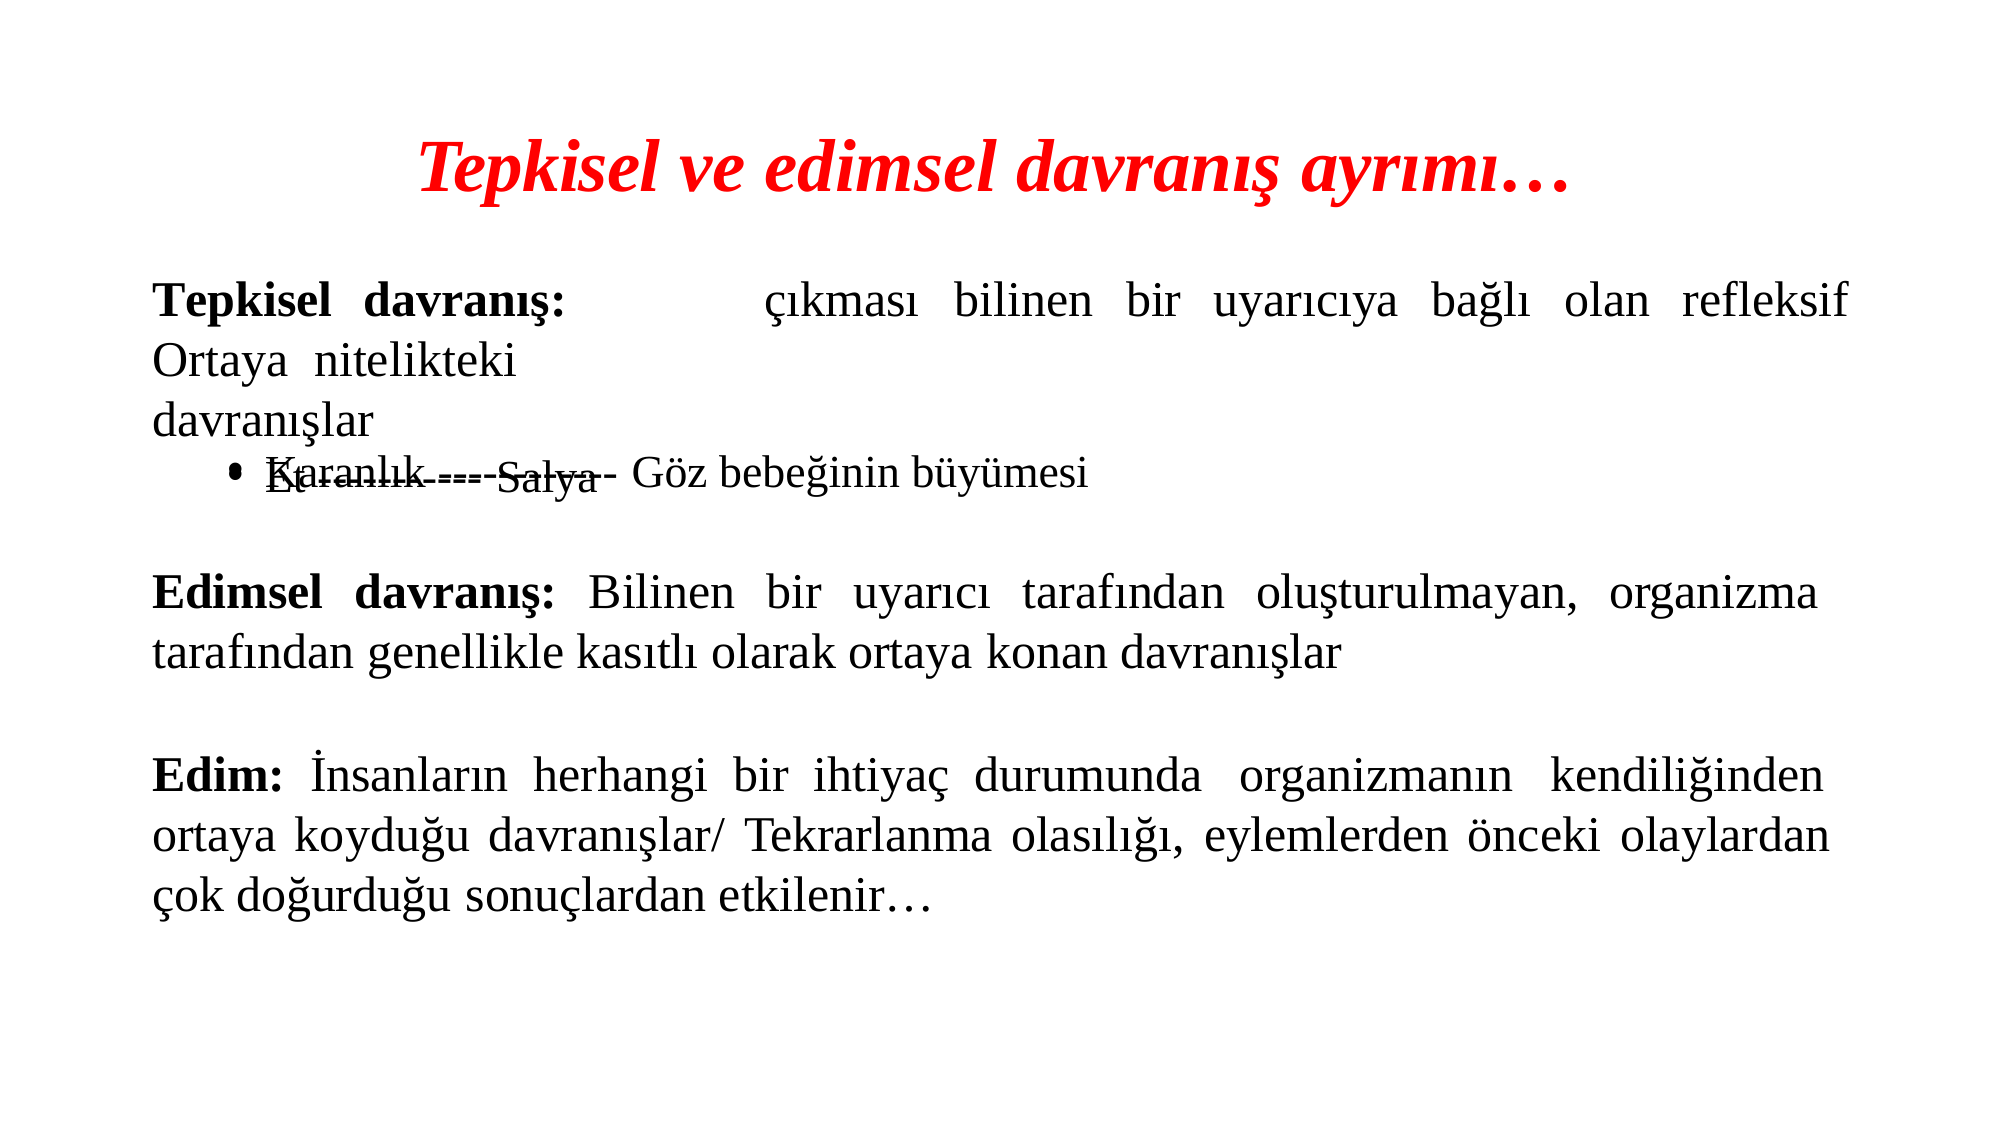

# Tepkisel ve edimsel davranış ayrımı…
Tepkisel	davranış:	Ortaya  nitelikteki davranışlar
Et ----------- Salya
çıkması	bilinen	bir	uyarıcıya	bağlı	olan	refleksif
Karanlık ------------ Göz bebeğinin büyümesi

Edimsel davranış: Bilinen bir uyarıcı tarafından oluşturulmayan, organizma  tarafından genellikle kasıtlı olarak ortaya konan davranışlar

Edim: İnsanların herhangi bir ihtiyaç durumunda organizmanın kendiliğinden  ortaya koyduğu davranışlar/ Tekrarlanma olasılığı, eylemlerden önceki olaylardan  çok doğurduğu sonuçlardan etkilenir…